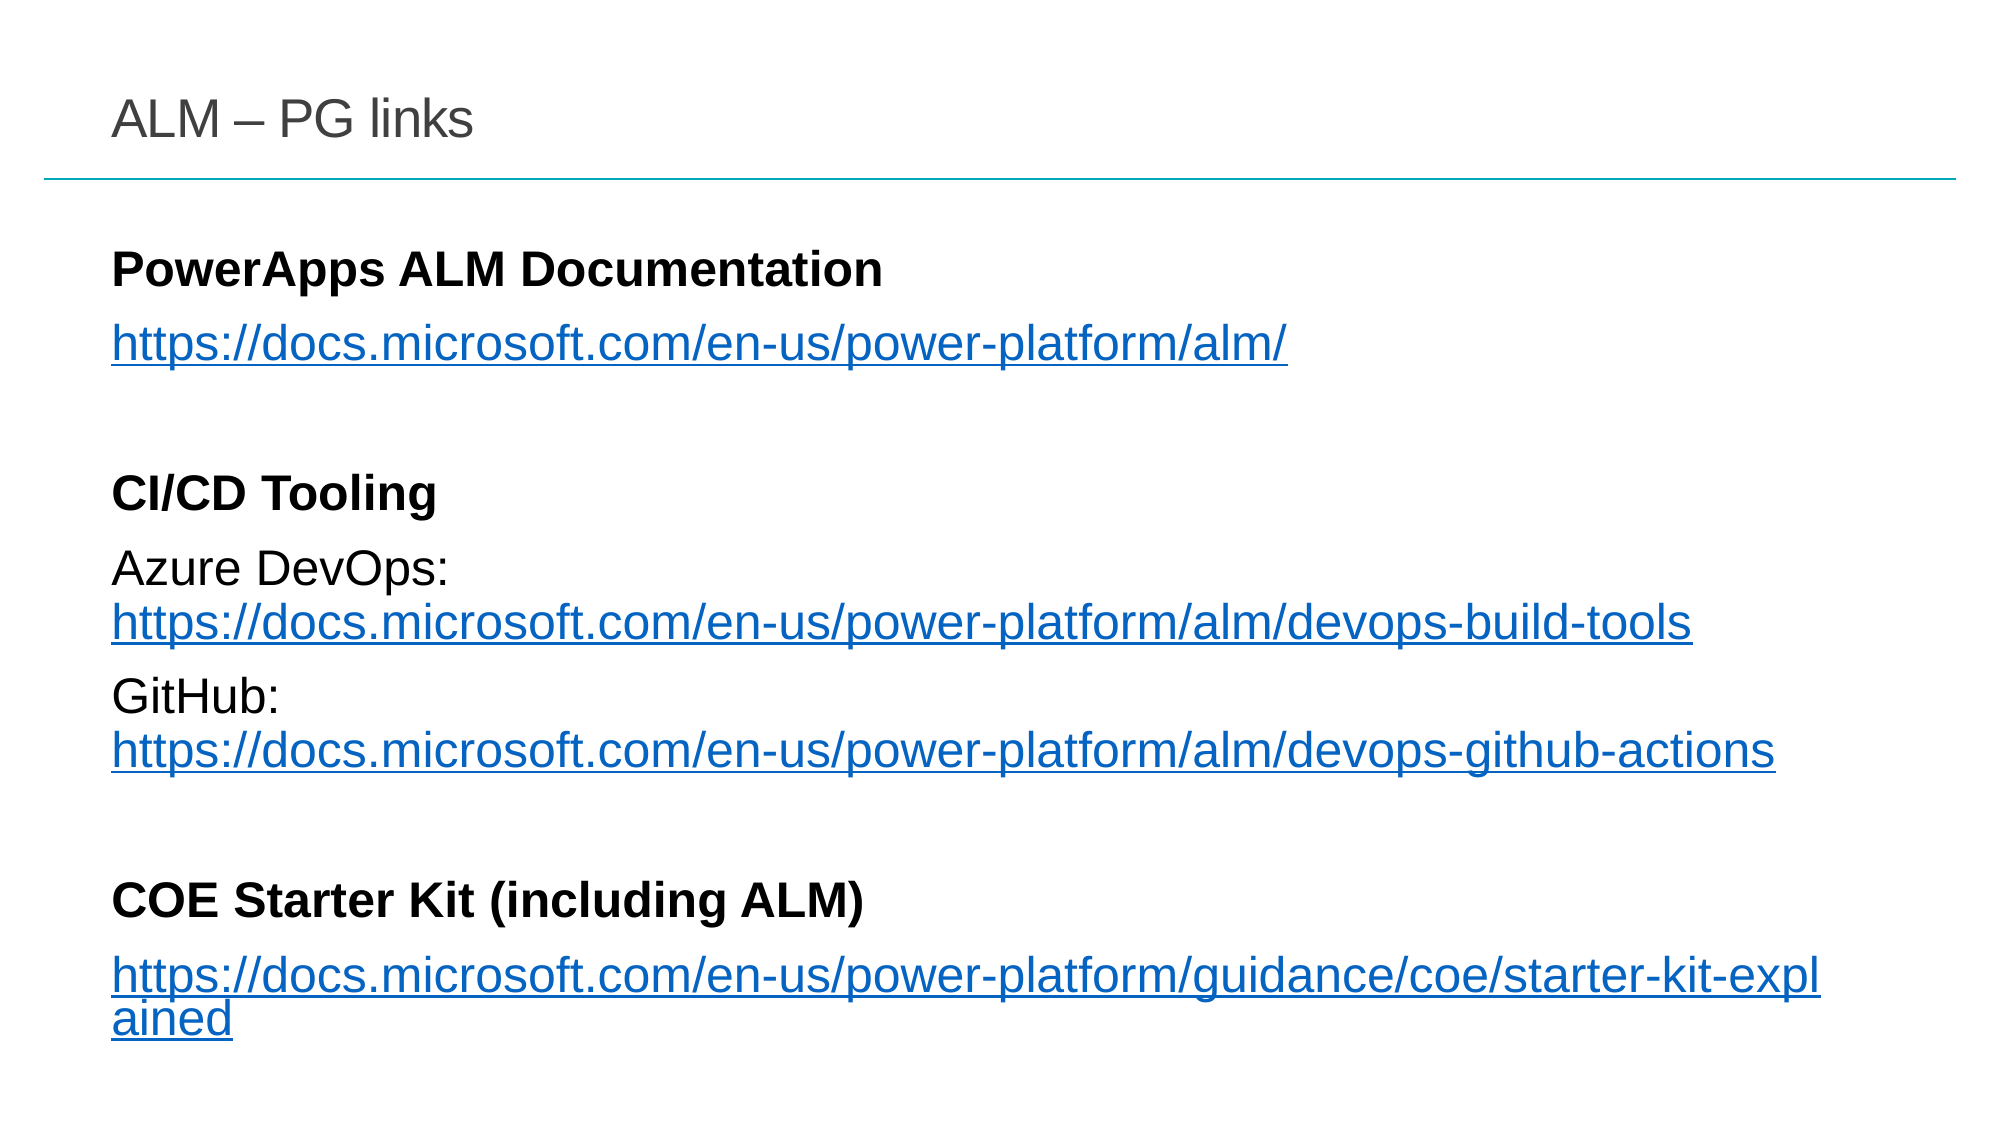

# ALM – PG links
PowerApps ALM Documentation
https://docs.microsoft.com/en-us/power-platform/alm/

CI/CD Tooling
Azure DevOps: https://docs.microsoft.com/en-us/power-platform/alm/devops-build-tools
GitHub: https://docs.microsoft.com/en-us/power-platform/alm/devops-github-actions

COE Starter Kit (including ALM)
https://docs.microsoft.com/en-us/power-platform/guidance/coe/starter-kit-explained